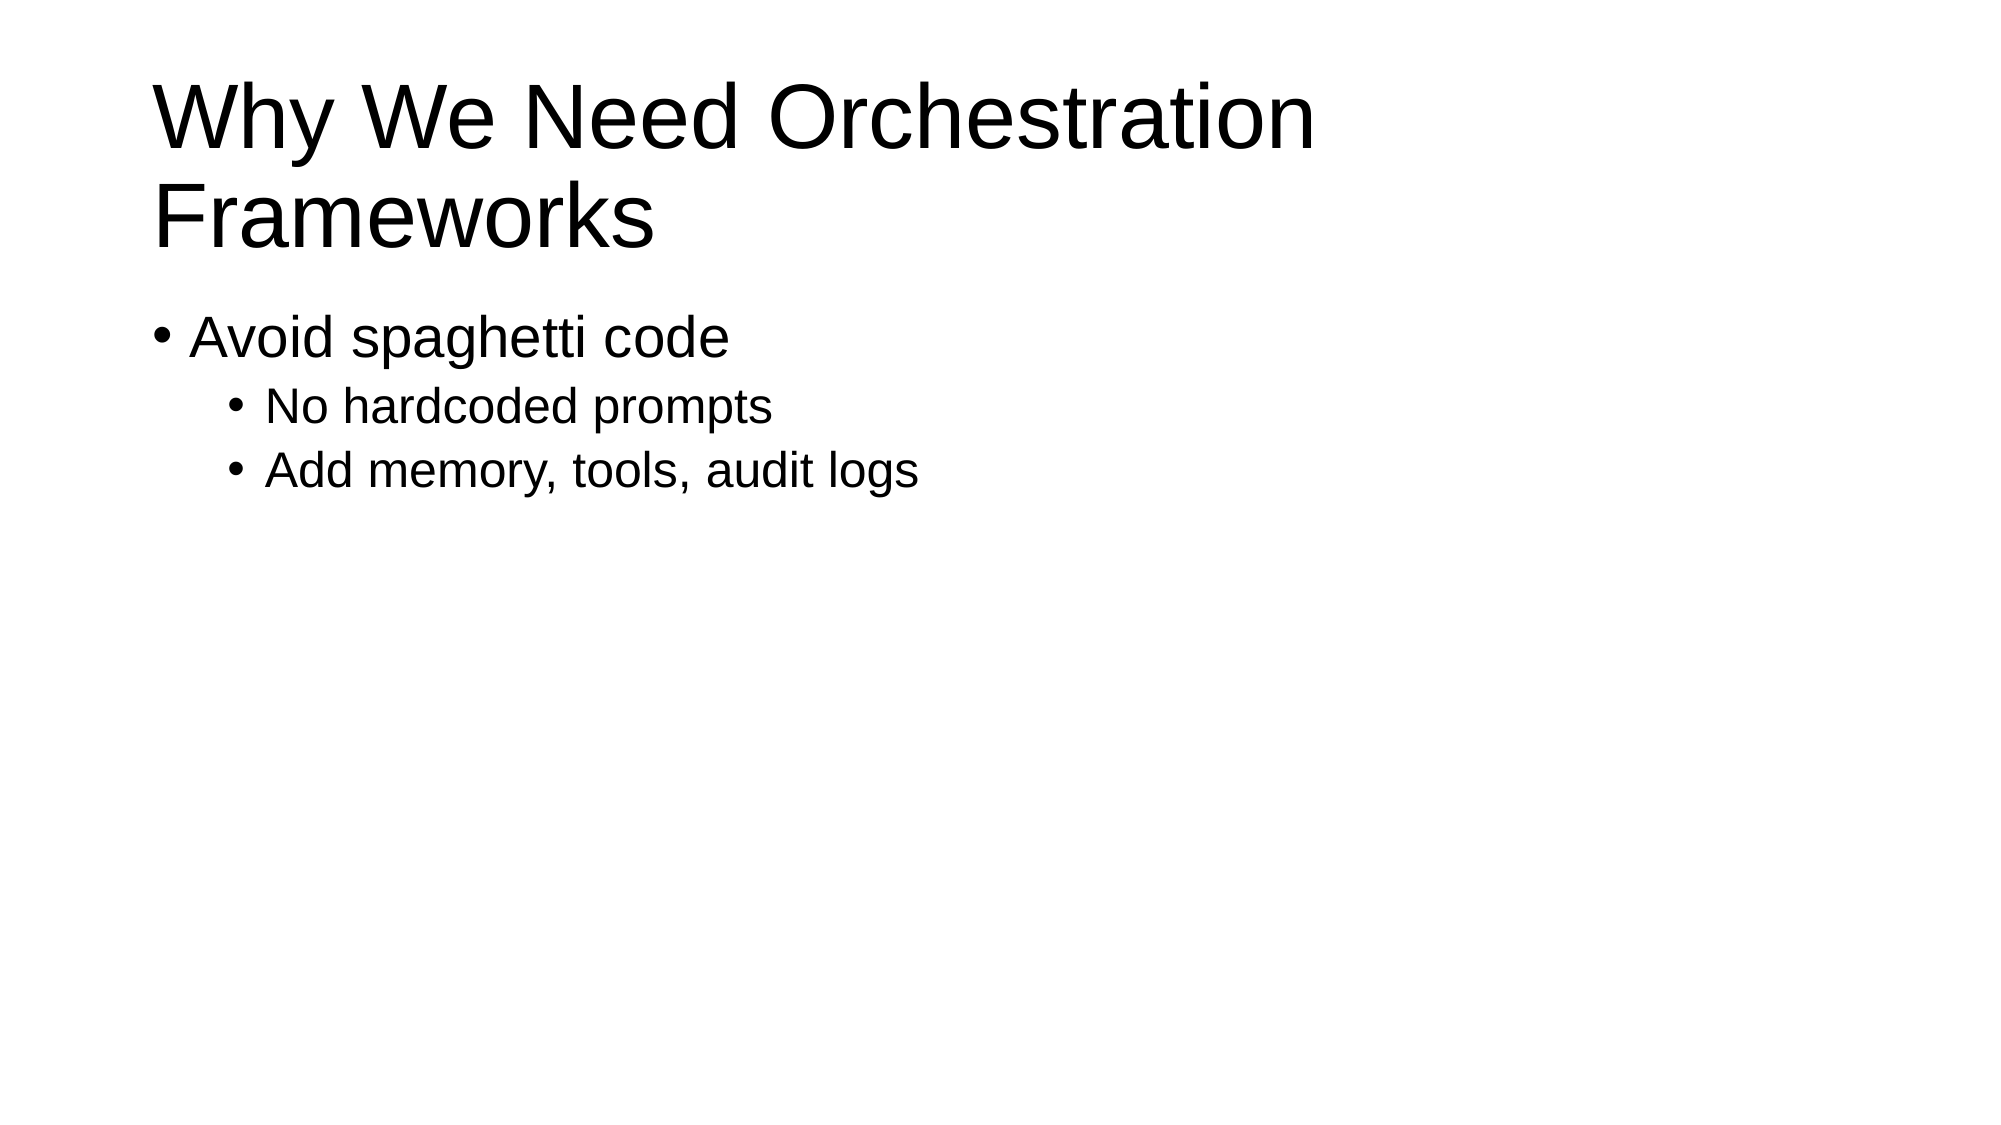

# Why We Need Orchestration Frameworks
Avoid spaghetti code
No hardcoded prompts
Add memory, tools, audit logs